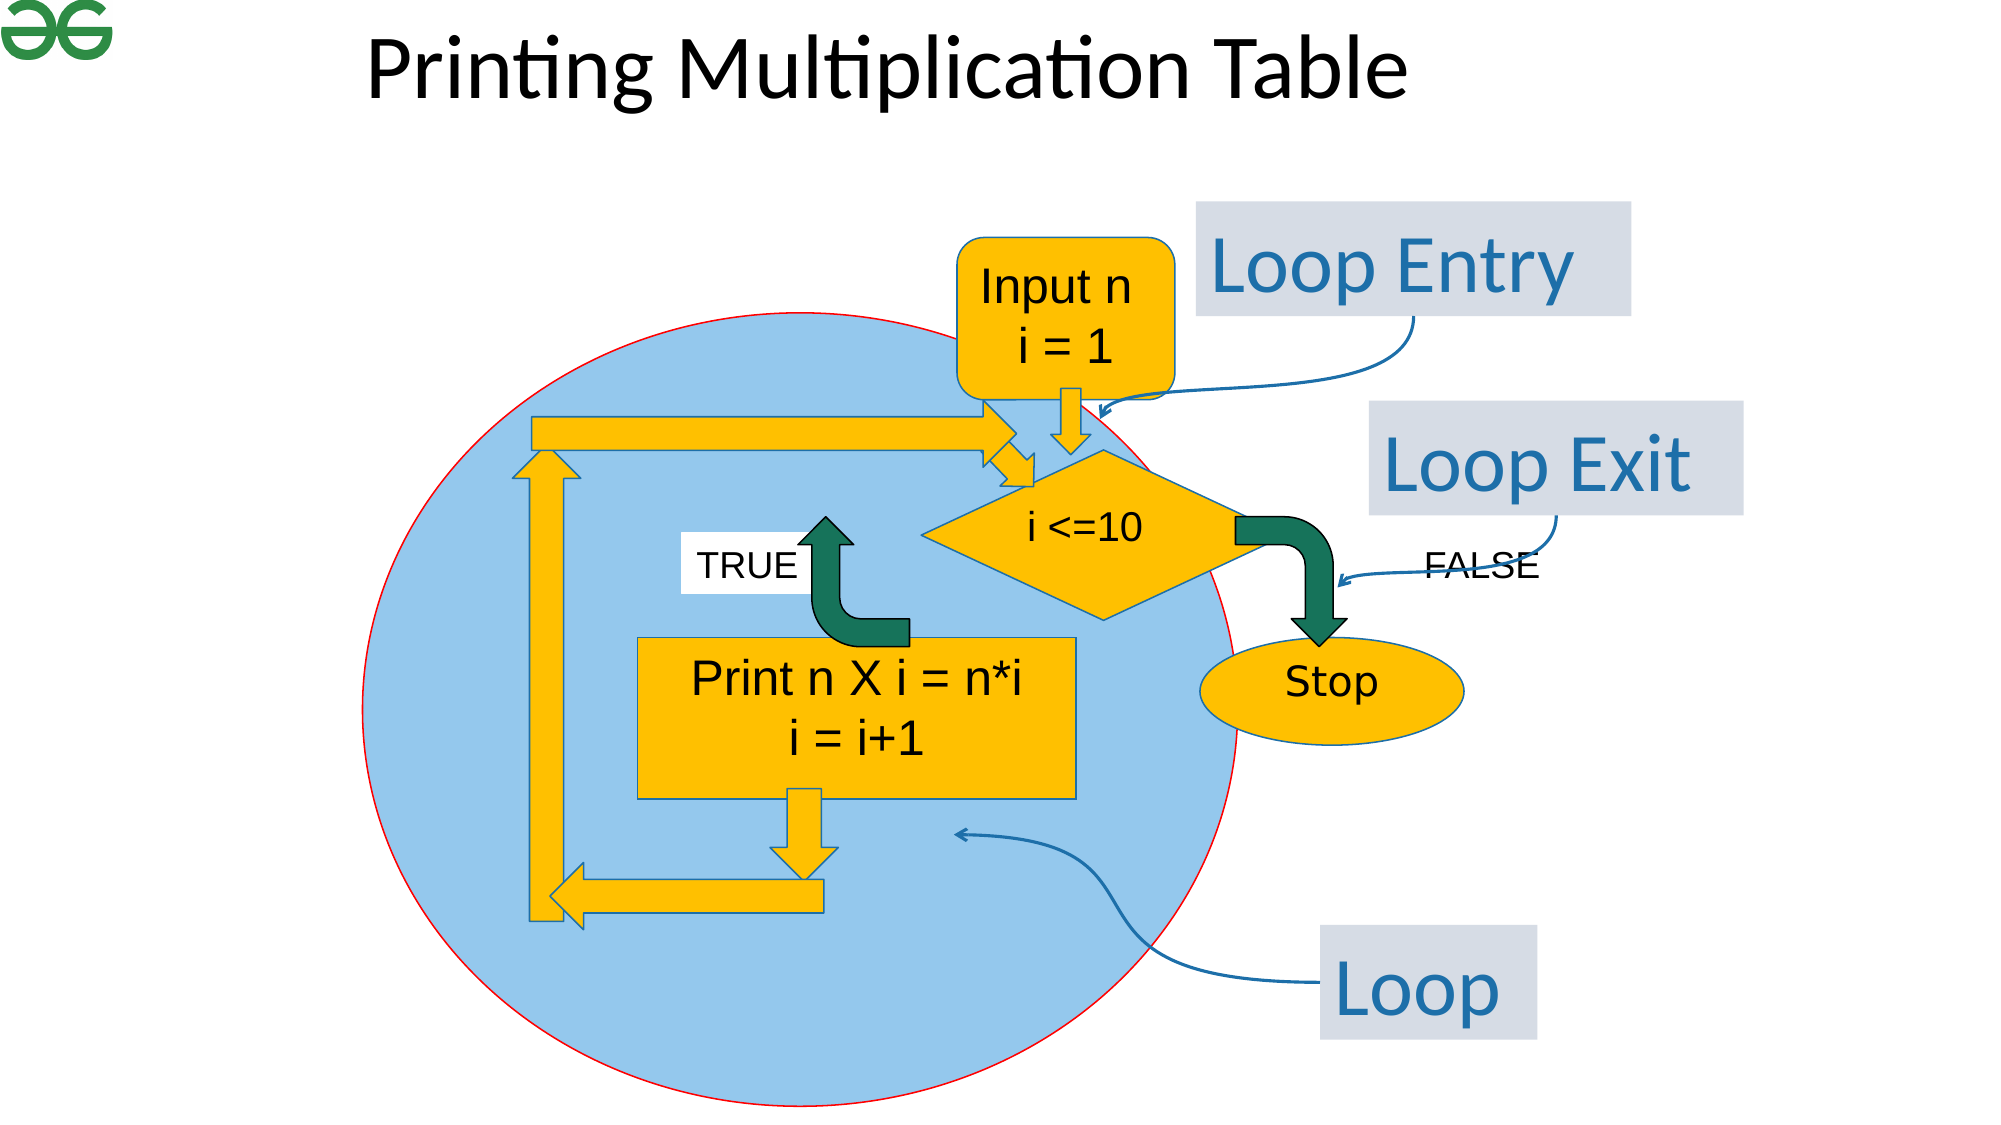

# Printing Multiplication Table

Loop Entry
Input n
i = 1

Loop Exit

i <=10
TRUE
FALSE

Print n X i = n*i
i = i+1
Stop

Loop